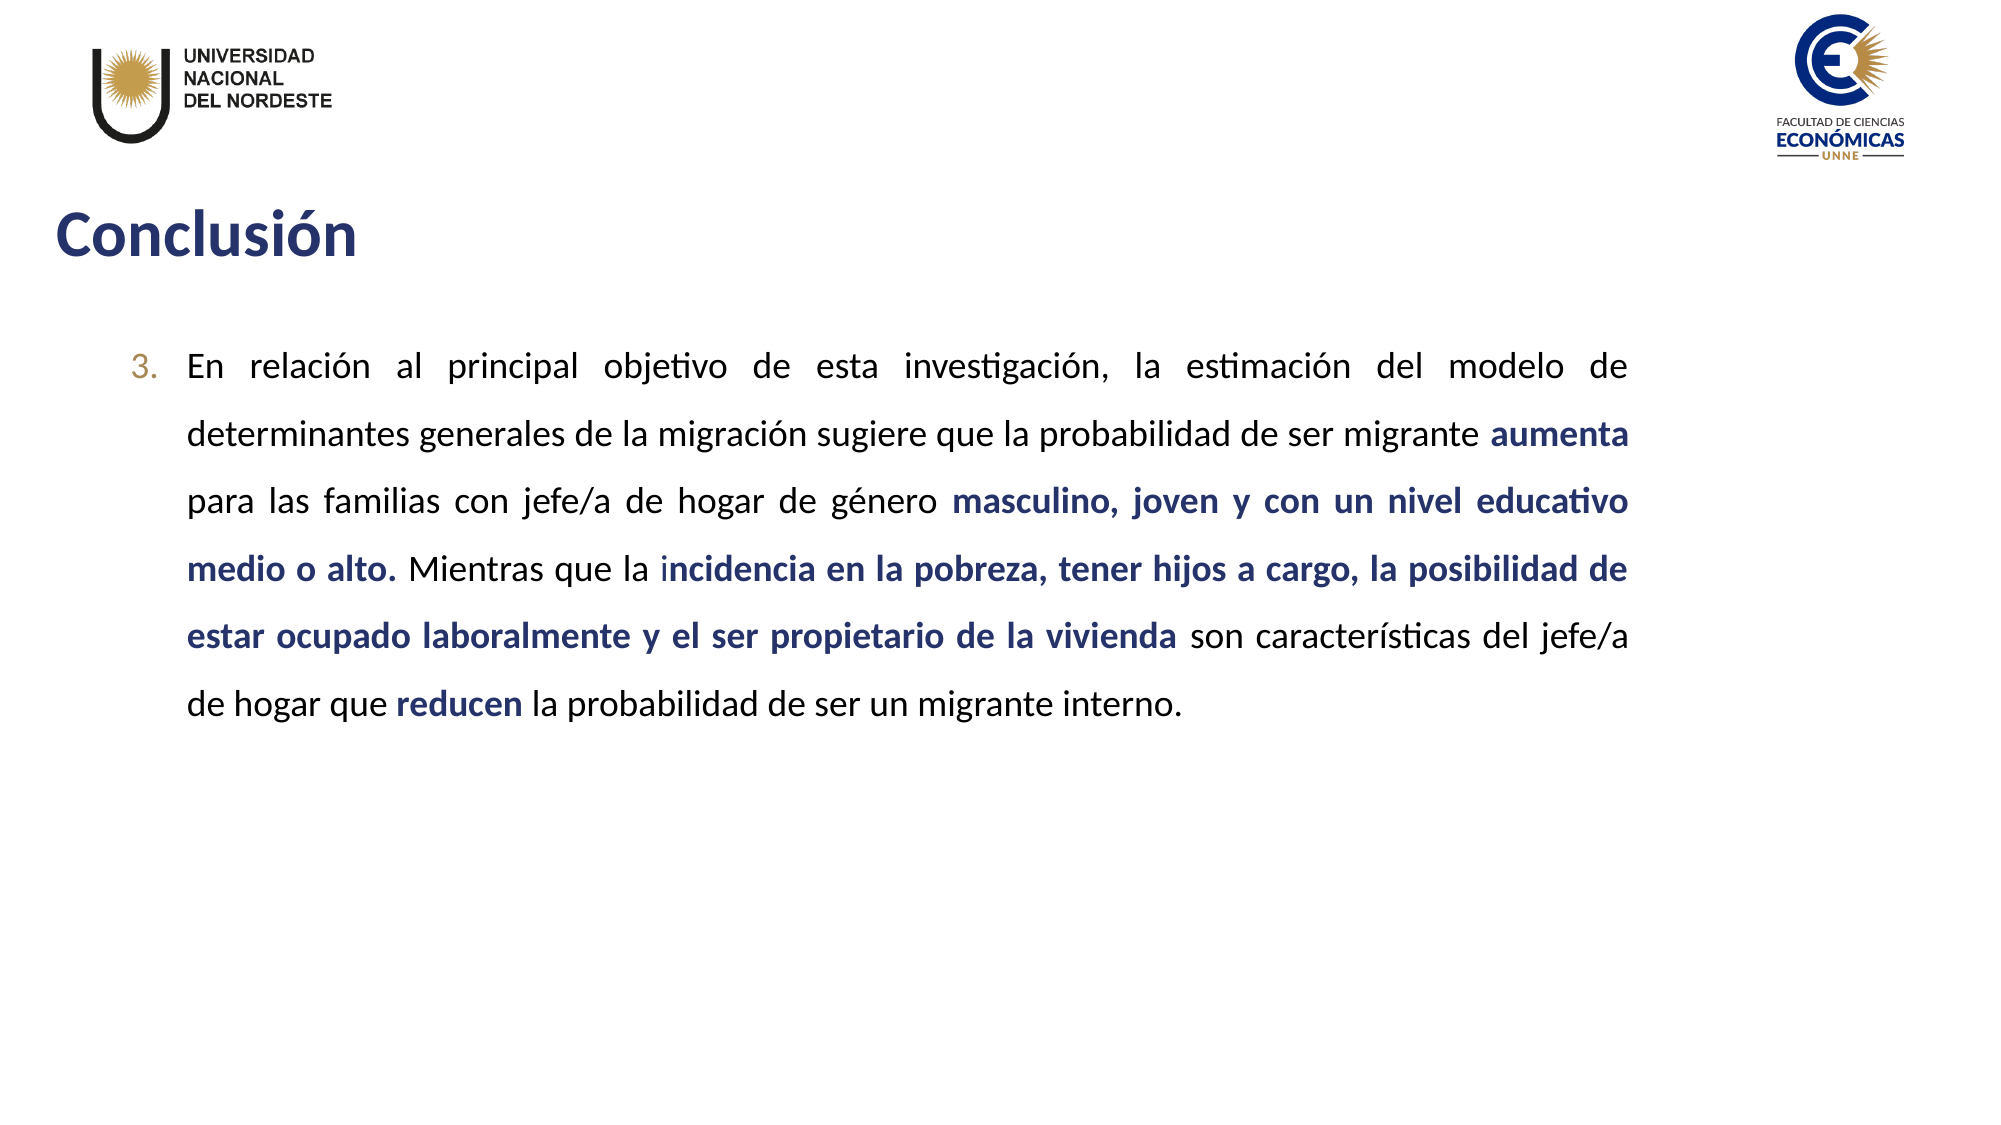

Conclusión
En relación al principal objetivo de esta investigación, la estimación del modelo de determinantes generales de la migración sugiere que la probabilidad de ser migrante aumenta para las familias con jefe/a de hogar de género masculino, joven y con un nivel educativo medio o alto. Mientras que la incidencia en la pobreza, tener hijos a cargo, la posibilidad de estar ocupado laboralmente y el ser propietario de la vivienda son características del jefe/a de hogar que reducen la probabilidad de ser un migrante interno.